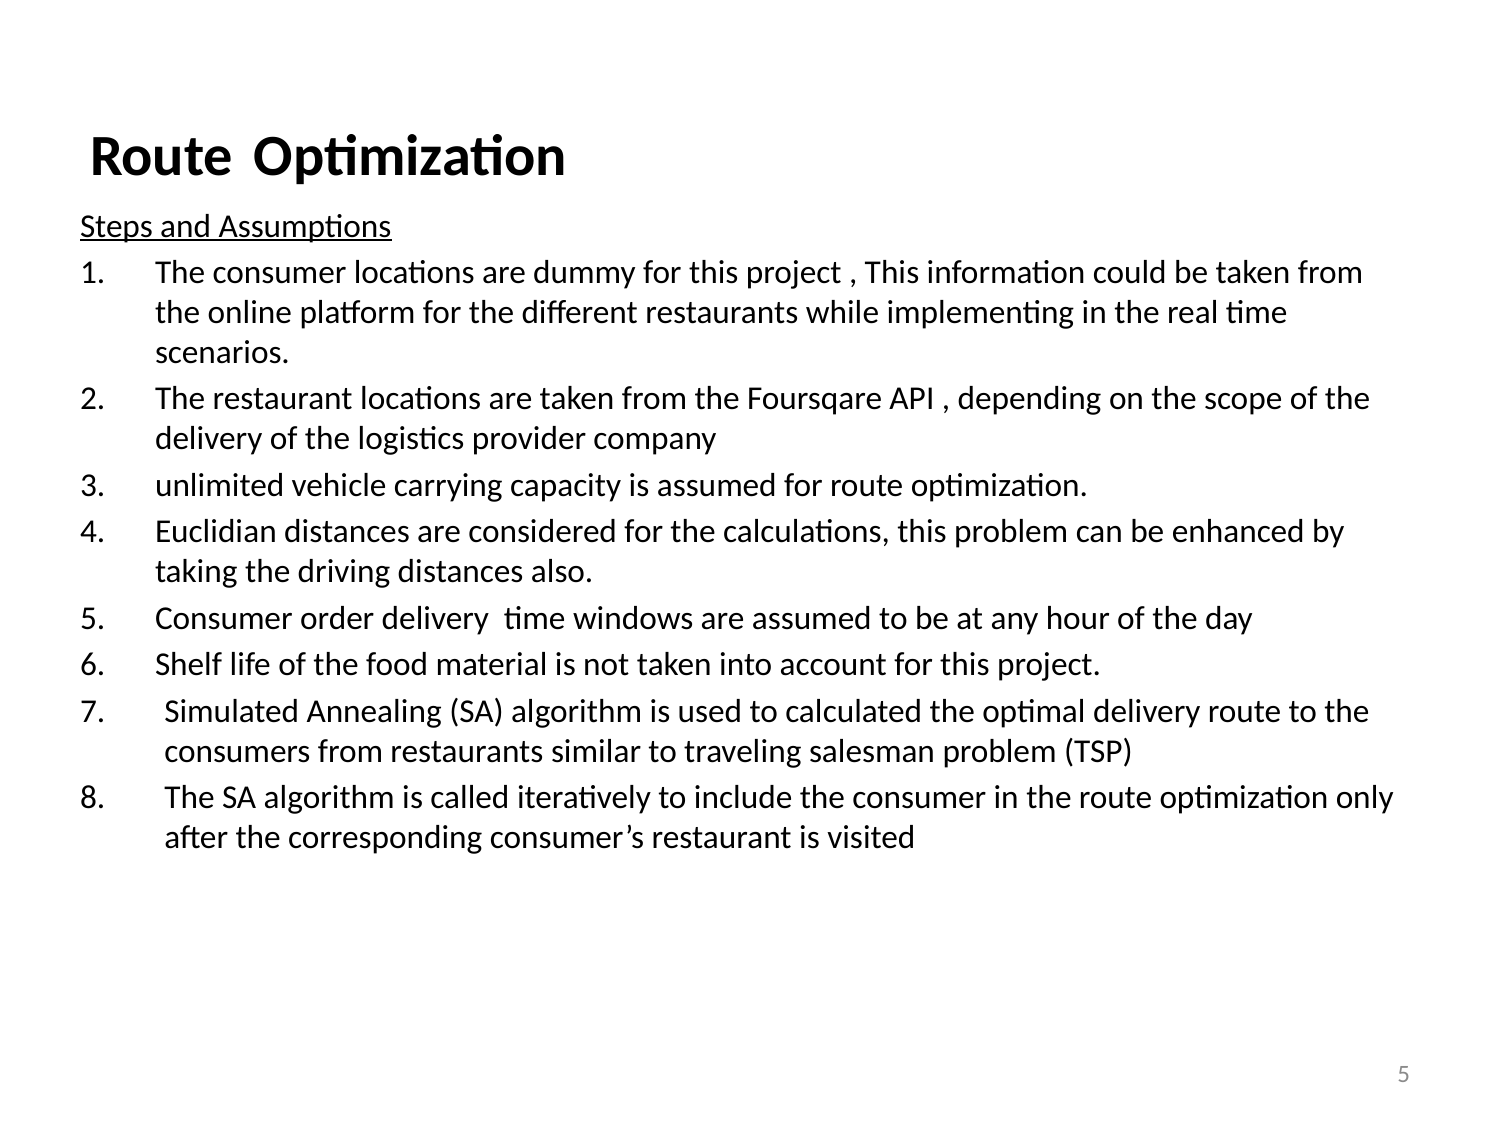

# Route Optimization
Steps and Assumptions
The consumer locations are dummy for this project , This information could be taken from the online platform for the different restaurants while implementing in the real time scenarios.
The restaurant locations are taken from the Foursqare API , depending on the scope of the delivery of the logistics provider company
unlimited vehicle carrying capacity is assumed for route optimization.
Euclidian distances are considered for the calculations, this problem can be enhanced by taking the driving distances also.
Consumer order delivery  time windows are assumed to be at any hour of the day
Shelf life of the food material is not taken into account for this project.
Simulated Annealing (SA) algorithm is used to calculated the optimal delivery route to the consumers from restaurants similar to traveling salesman problem (TSP)
The SA algorithm is called iteratively to include the consumer in the route optimization only after the corresponding consumer’s restaurant is visited
5